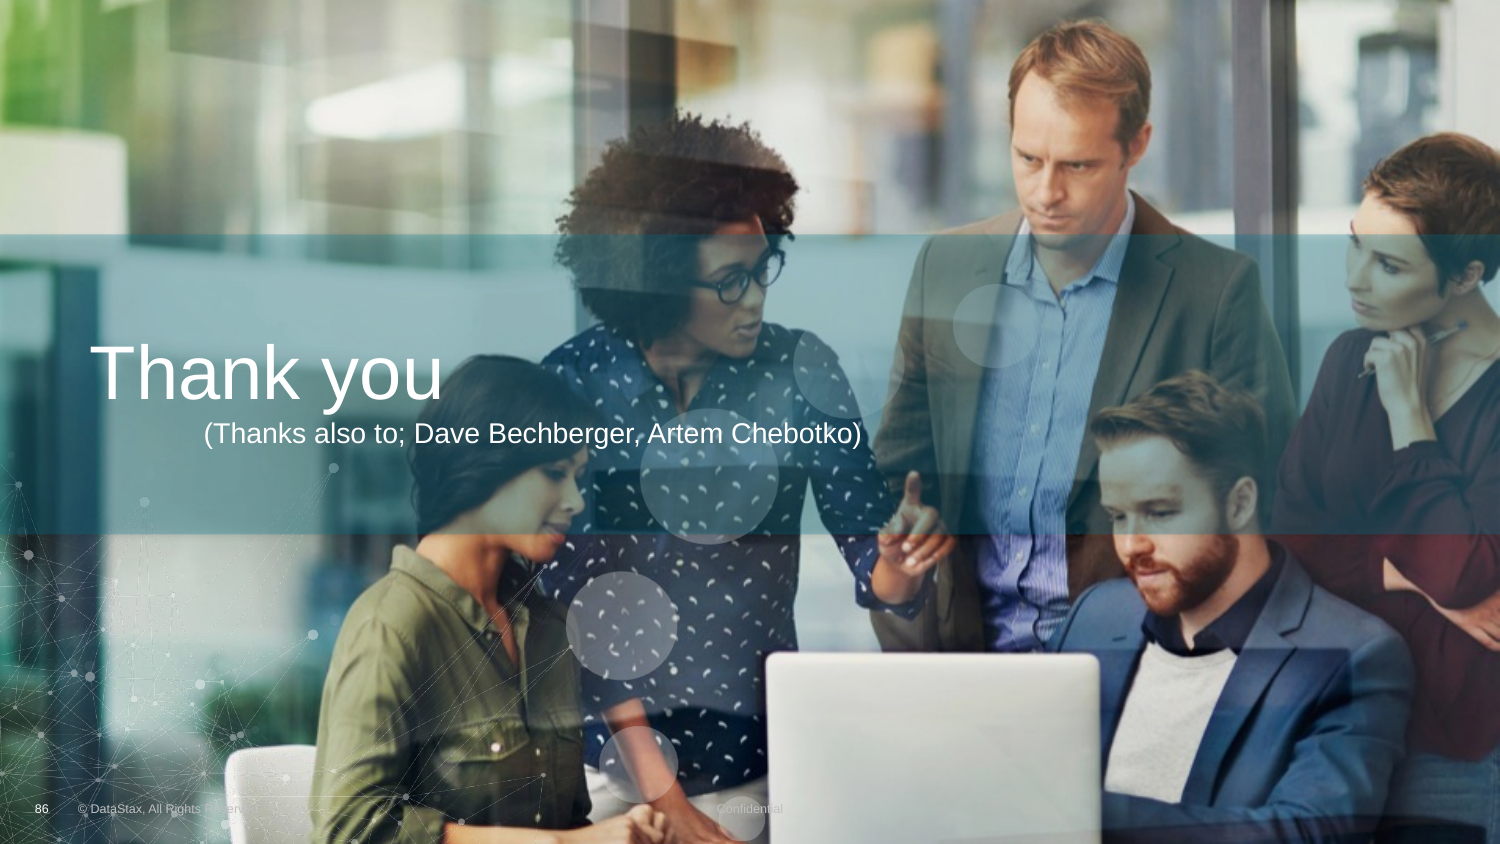

# Thank you (Thanks also to; Dave Bechberger, Artem Chebotko)
Confidential
86
© DataStax, All Rights Reserved.